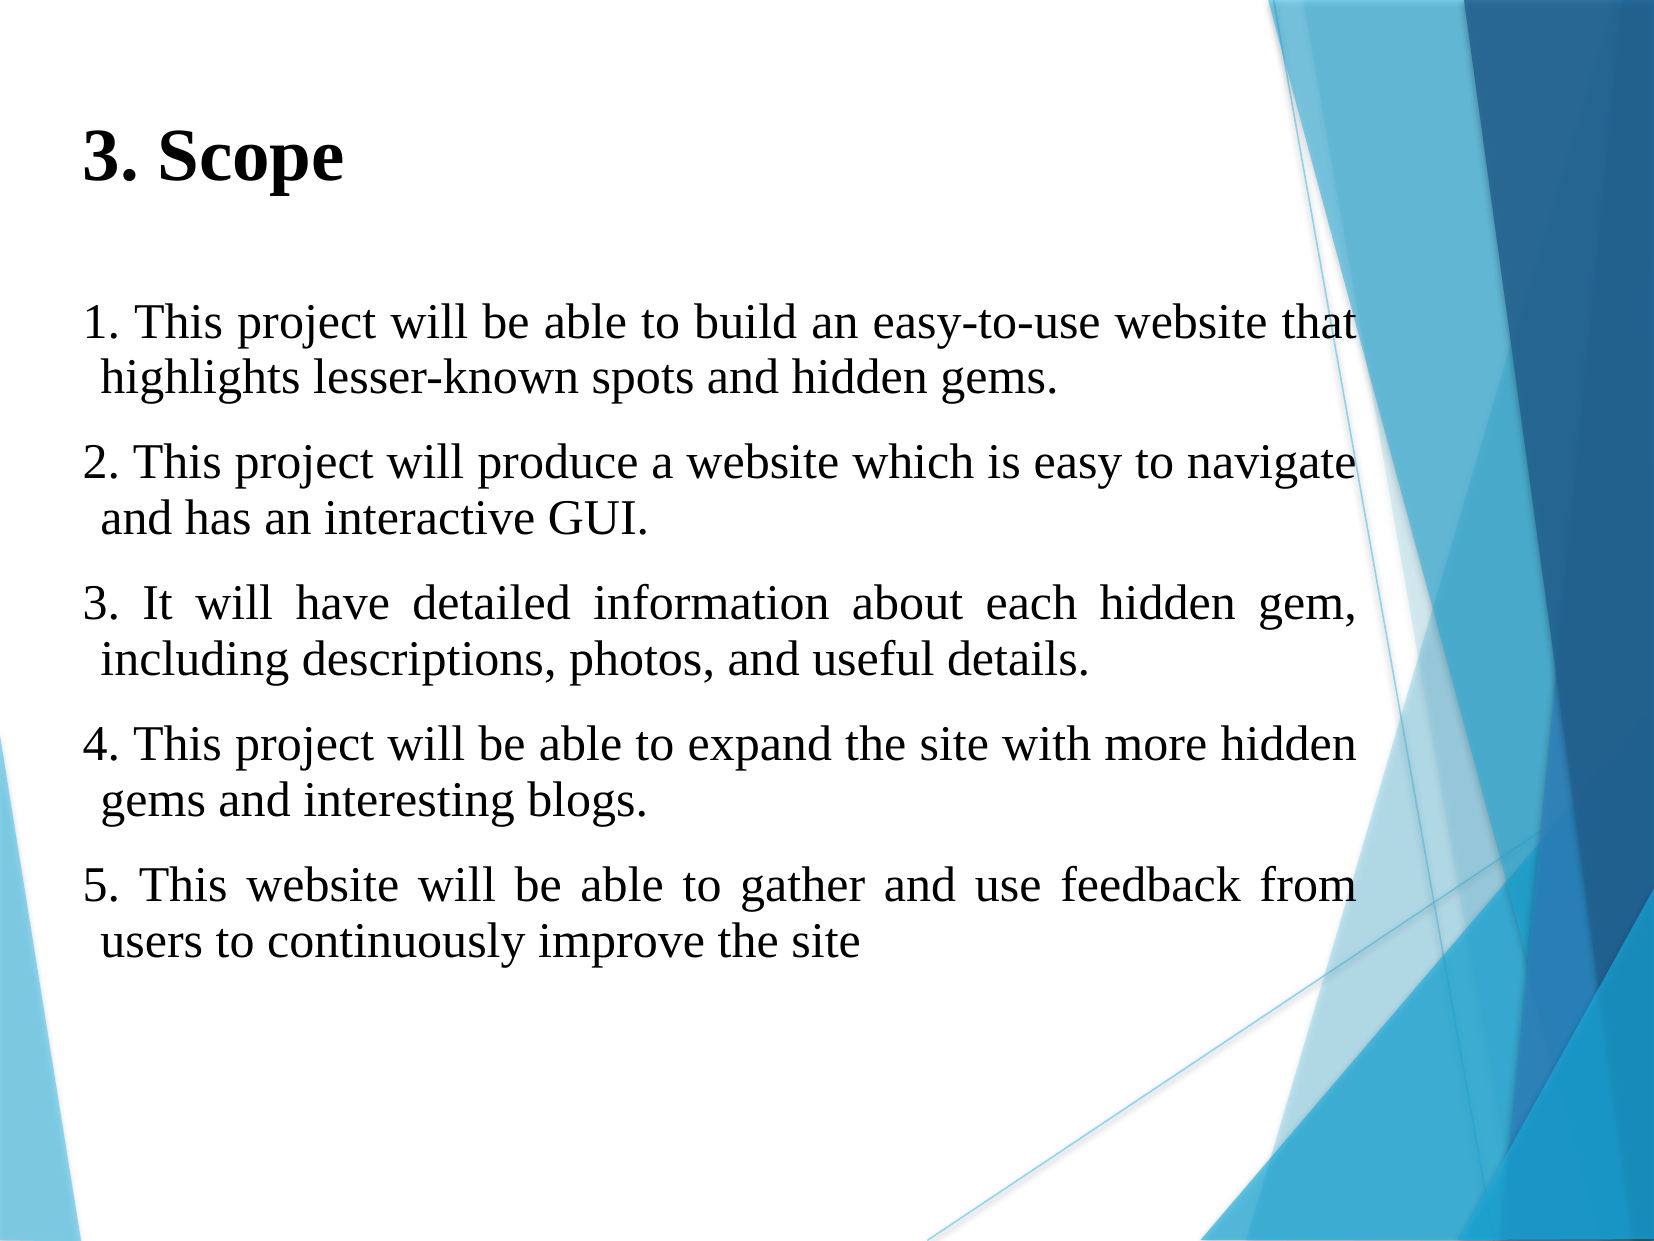

3. Scope
 This project will be able to build an easy-to-use website that highlights lesser-known spots and hidden gems.
 This project will produce a website which is easy to navigate and has an interactive GUI.
 It will have detailed information about each hidden gem, including descriptions, photos, and useful details.
 This project will be able to expand the site with more hidden gems and interesting blogs.
 This website will be able to gather and use feedback from users to continuously improve the site